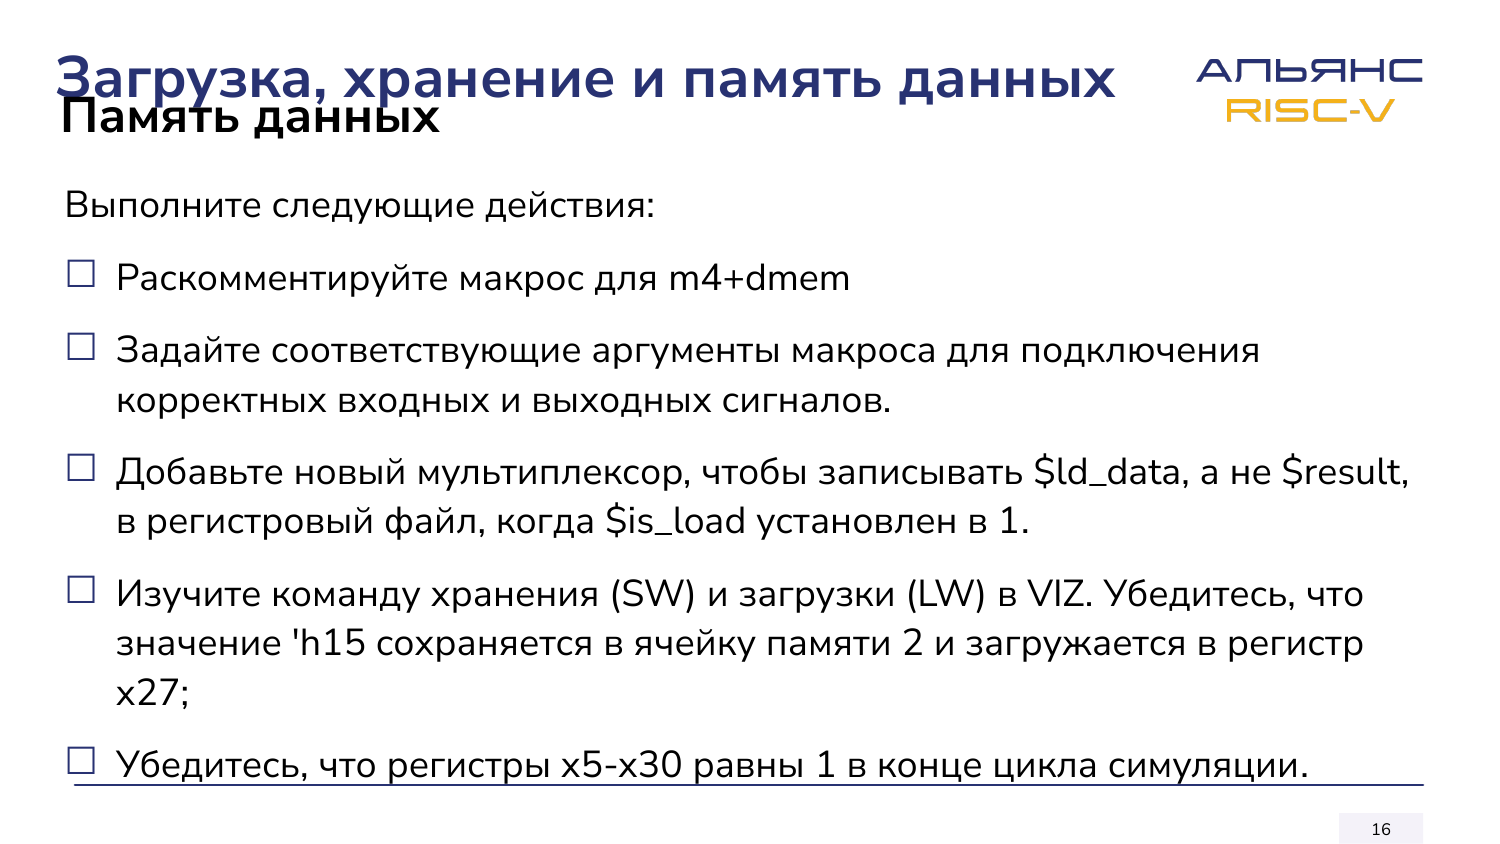

# Загрузка, хранение и память данных
Память данных
Выполните следующие действия:
Раскомментируйте макрос для m4+dmem
Задайте соответствующие аргументы макроса для подключения корректных входных и выходных сигналов.
Добавьте новый мультиплексор, чтобы записывать $ld_data, а не $result, в регистровый файл, когда $is_load установлен в 1.
Изучите команду хранения (SW) и загрузки (LW) в VIZ. Убедитесь, что значение 'h15 сохраняется в ячейку памяти 2 и загружается в регистр x27;
Убедитесь, что регистры x5-x30 равны 1 в конце цикла симуляции.